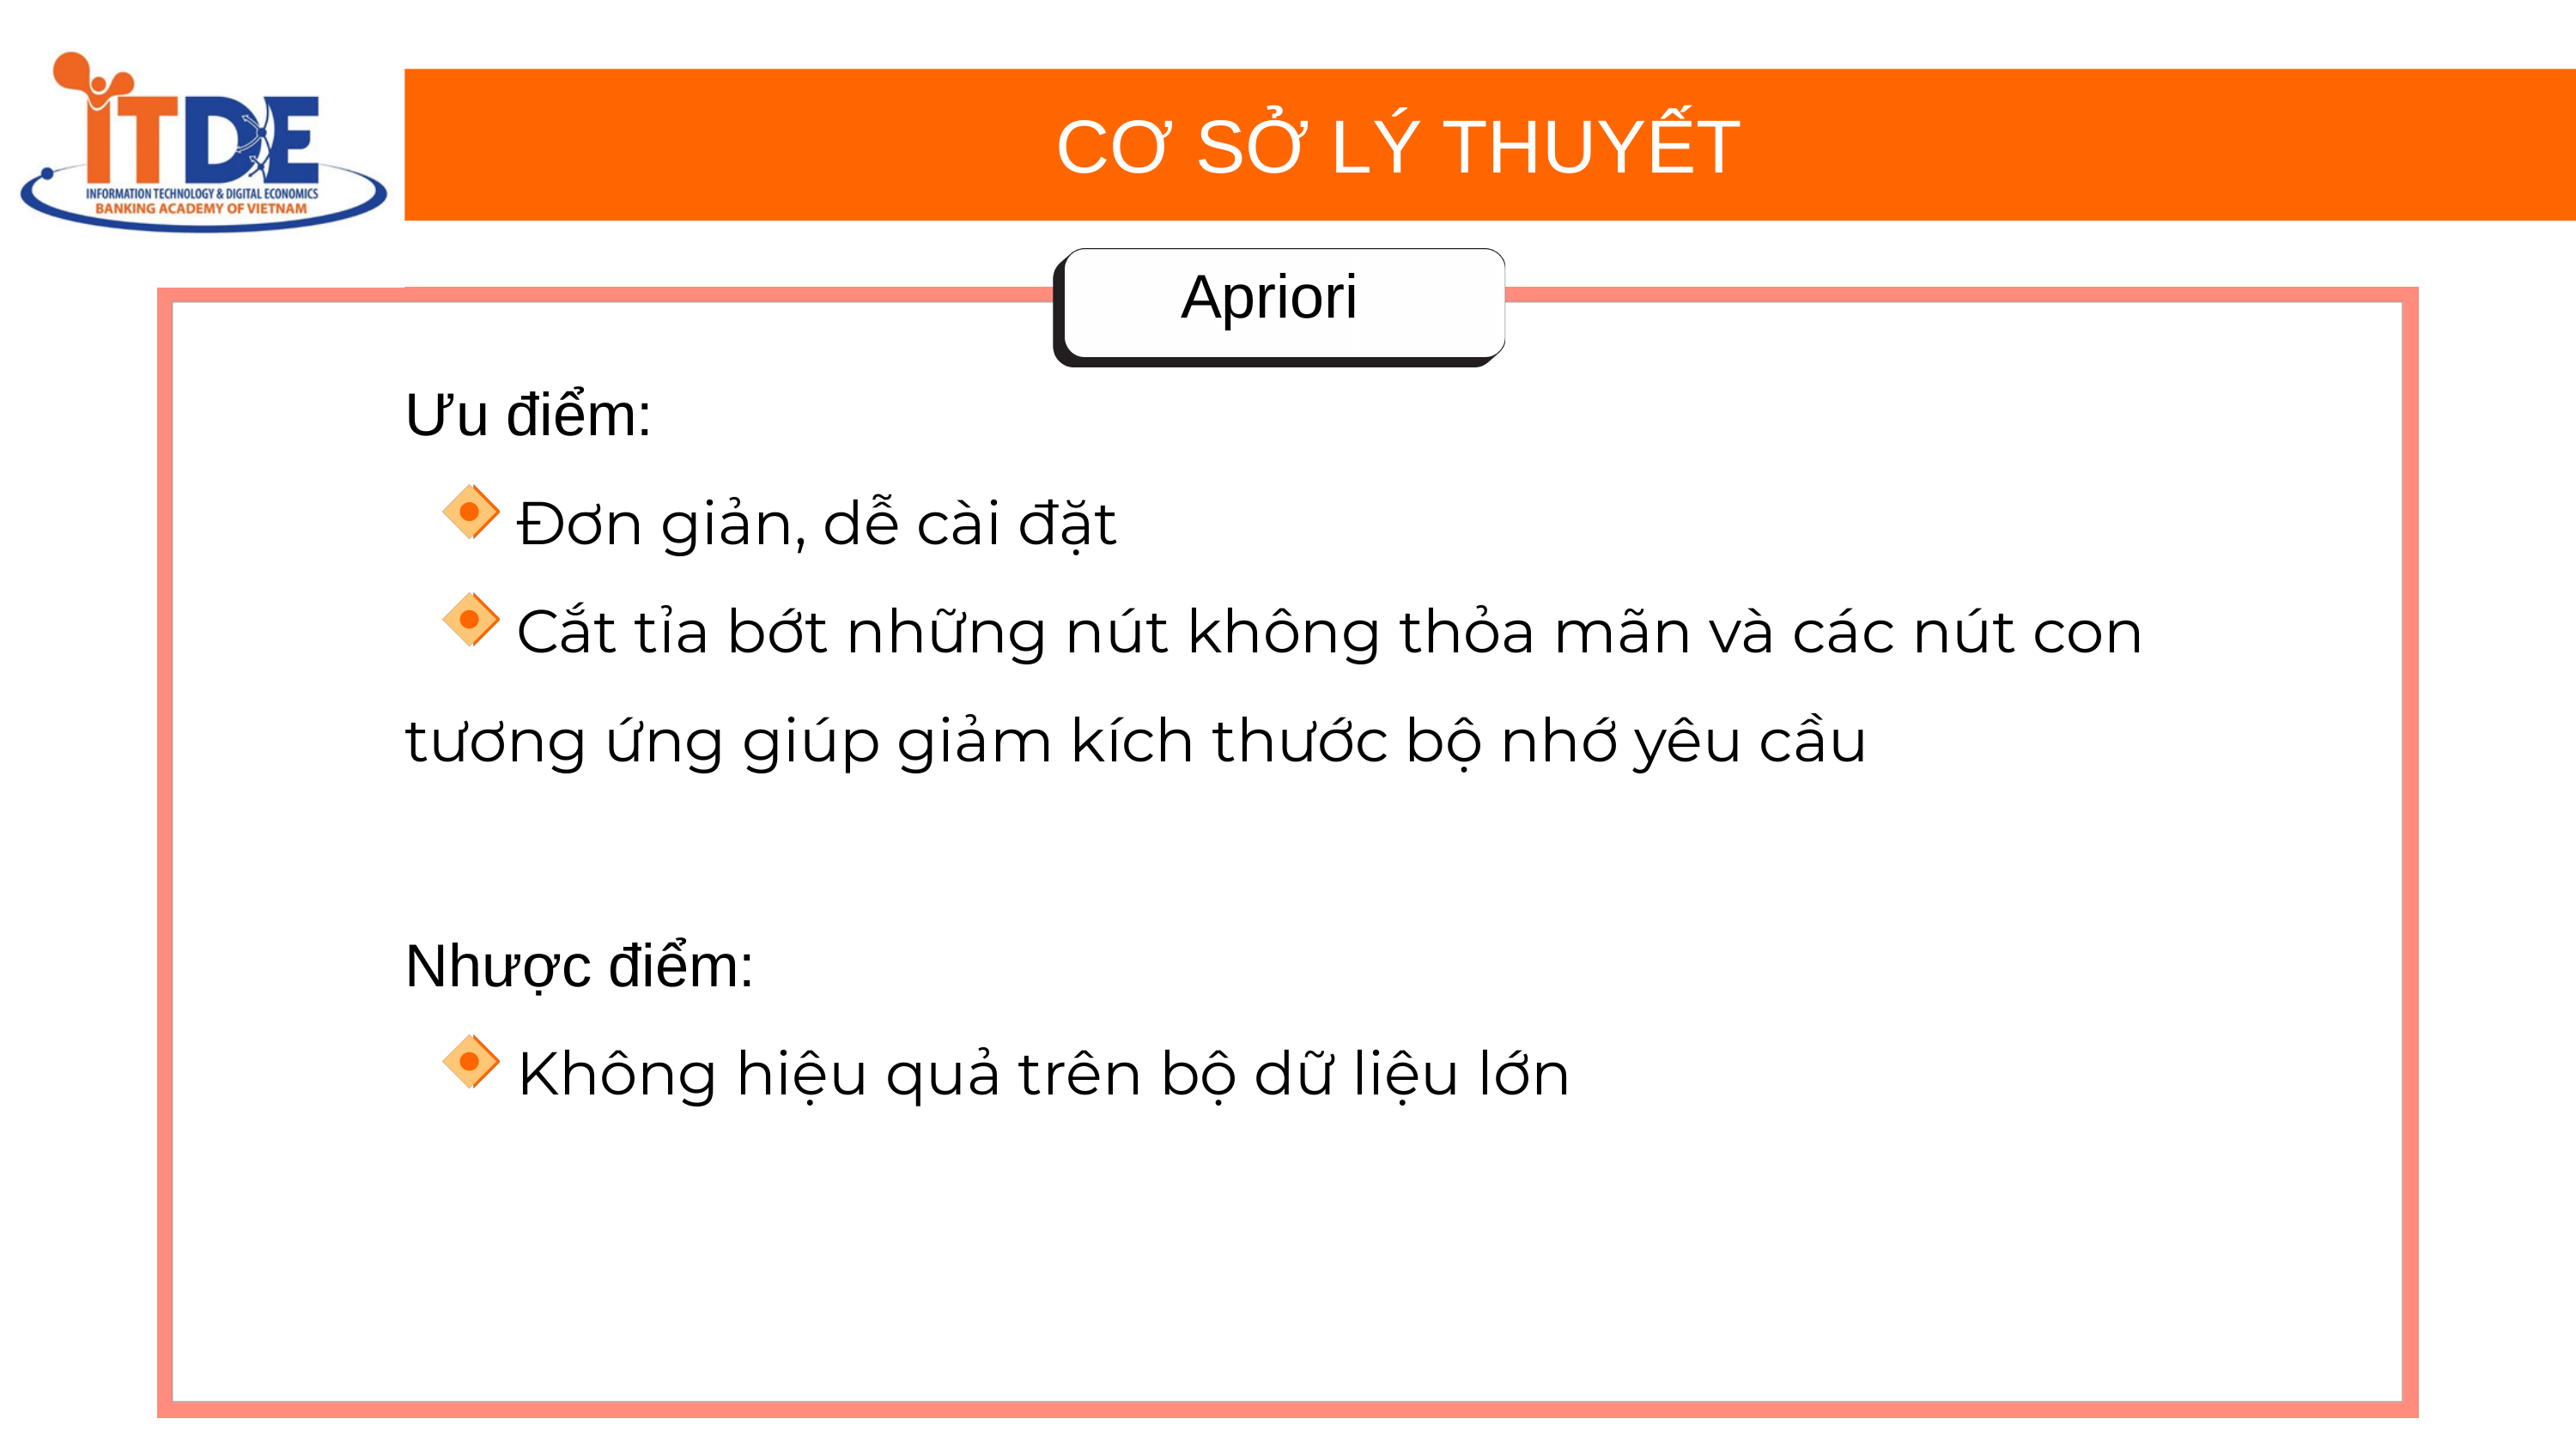

CƠ SỞ LÝ THUYẾT

Apriori

Ưu điểm:
       Đơn giản, dễ cài đặt
       Cắt tỉa bớt những nút không thỏa mãn và các nút con tương ứng giúp giảm kích thước bộ nhớ yêu cầu

Nhược điểm:
       Không hiệu quả trên bộ dữ liệu lớn